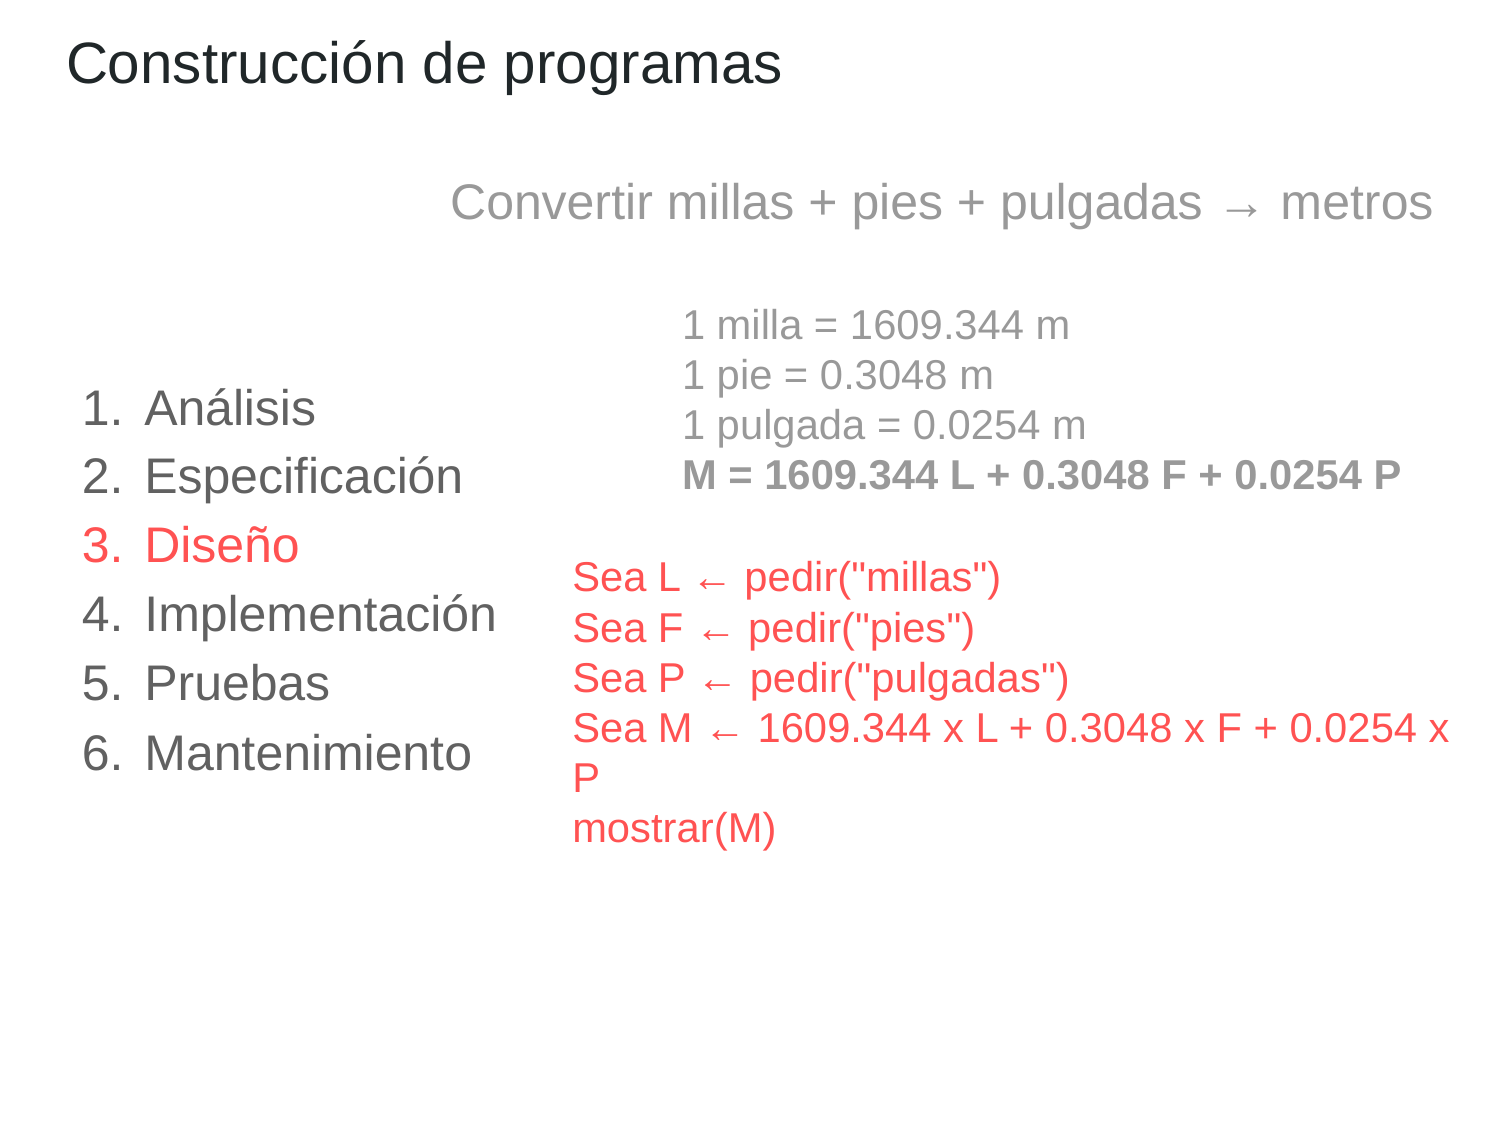

Construcción de programas
Convertir millas + pies + pulgadas → metros
1 milla = 1609.344 m
1 pie = 0.3048 m
1 pulgada = 0.0254 m
M = 1609.344 L + 0.3048 F + 0.0254 P

Análisis
Especificación
Diseño
Implementación
Pruebas
Mantenimiento
Sea L ← pedir("millas")
Sea F ← pedir("pies")
Sea P ← pedir("pulgadas")
Sea M ← 1609.344 x L + 0.3048 x F + 0.0254 x P
mostrar(M)